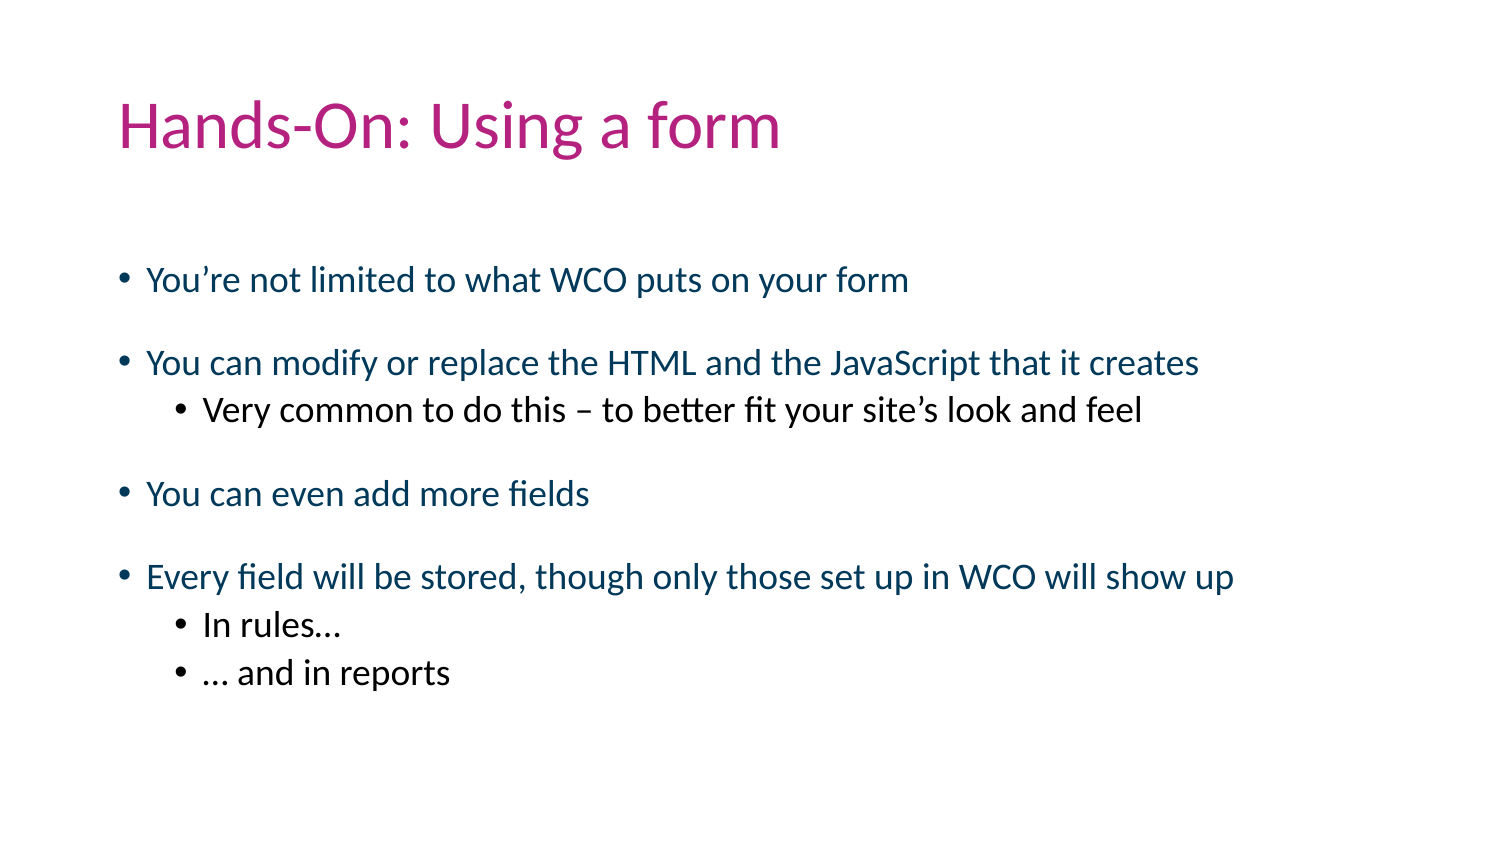

# Hands-On: Using a form
You’re not limited to what WCO puts on your form
You can modify or replace the HTML and the JavaScript that it creates
Very common to do this – to better fit your site’s look and feel
You can even add more fields
Every field will be stored, though only those set up in WCO will show up
In rules…
… and in reports